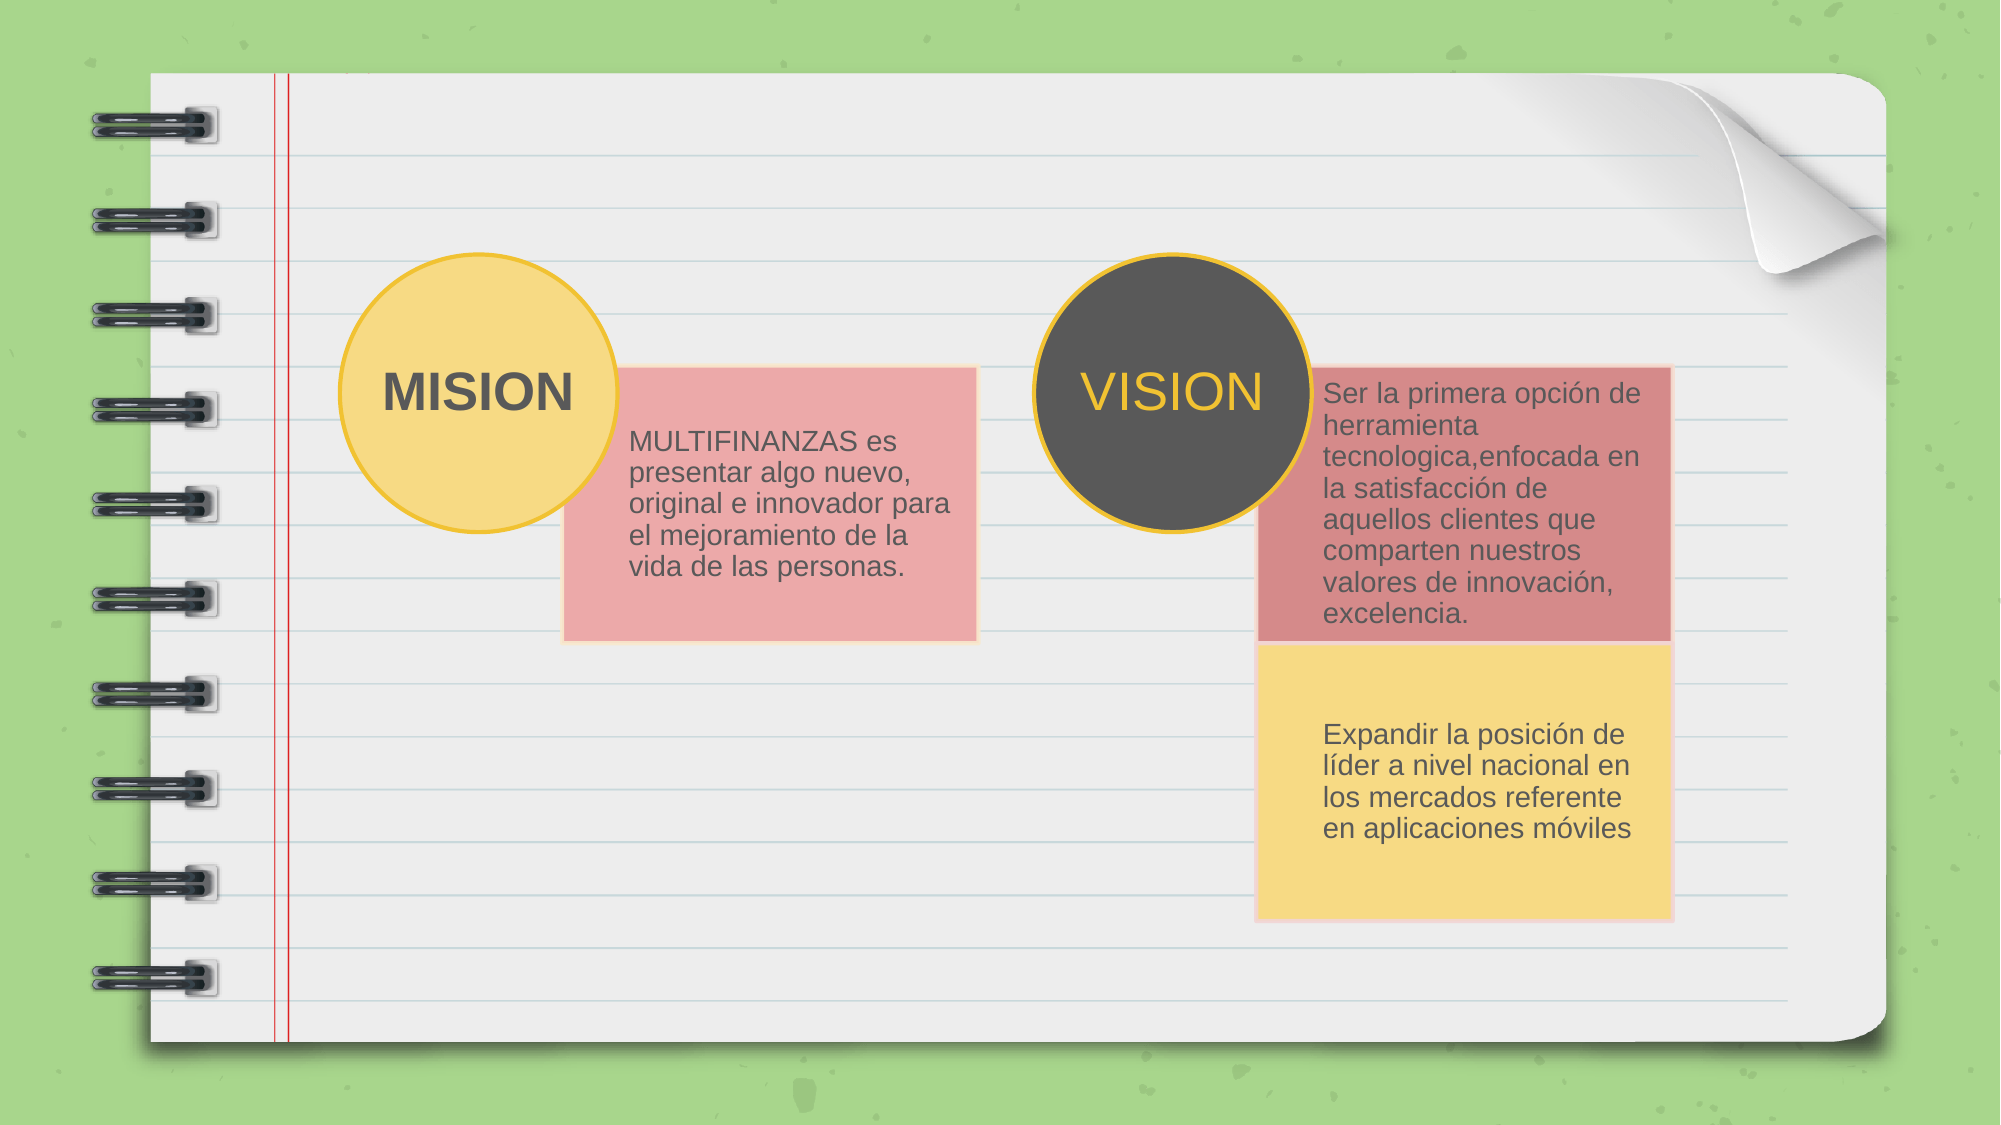

MULTIFINANZAS es presentar algo nuevo, original e innovador para el mejoramiento de la vida de las personas.
MISION
Ser la primera opción de herramienta tecnologica,enfocada en  la satisfacción de aquellos clientes que comparten nuestros valores de innovación, excelencia.
Expandir la posición de líder a nivel nacional en los mercados referente en aplicaciones móviles
VISION